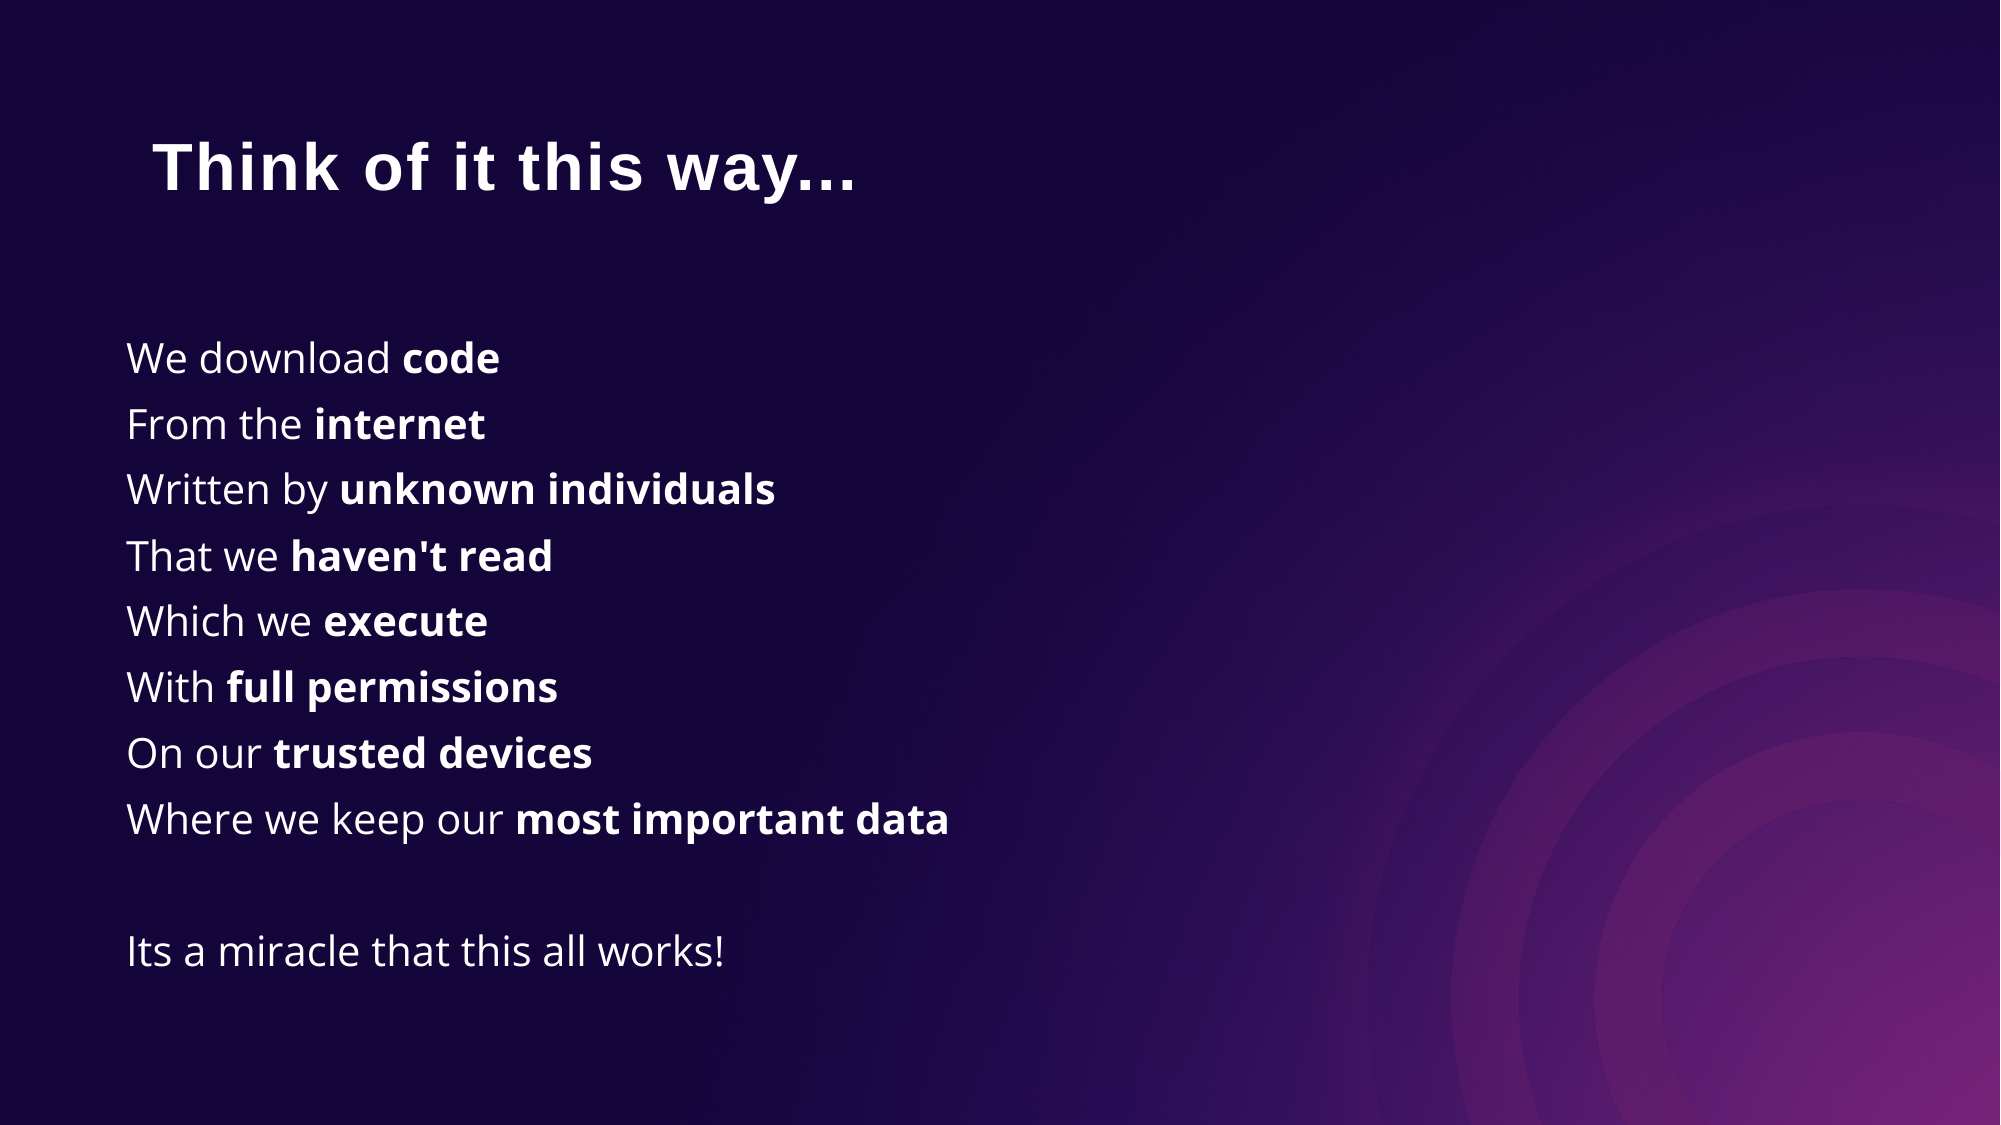

# Think of it this way...

We download code
From the internet
Written by unknown individuals
That we haven't read
Which we execute
With full permissions
On our trusted devices
Where we keep our most important data

Its a miracle that this all works!